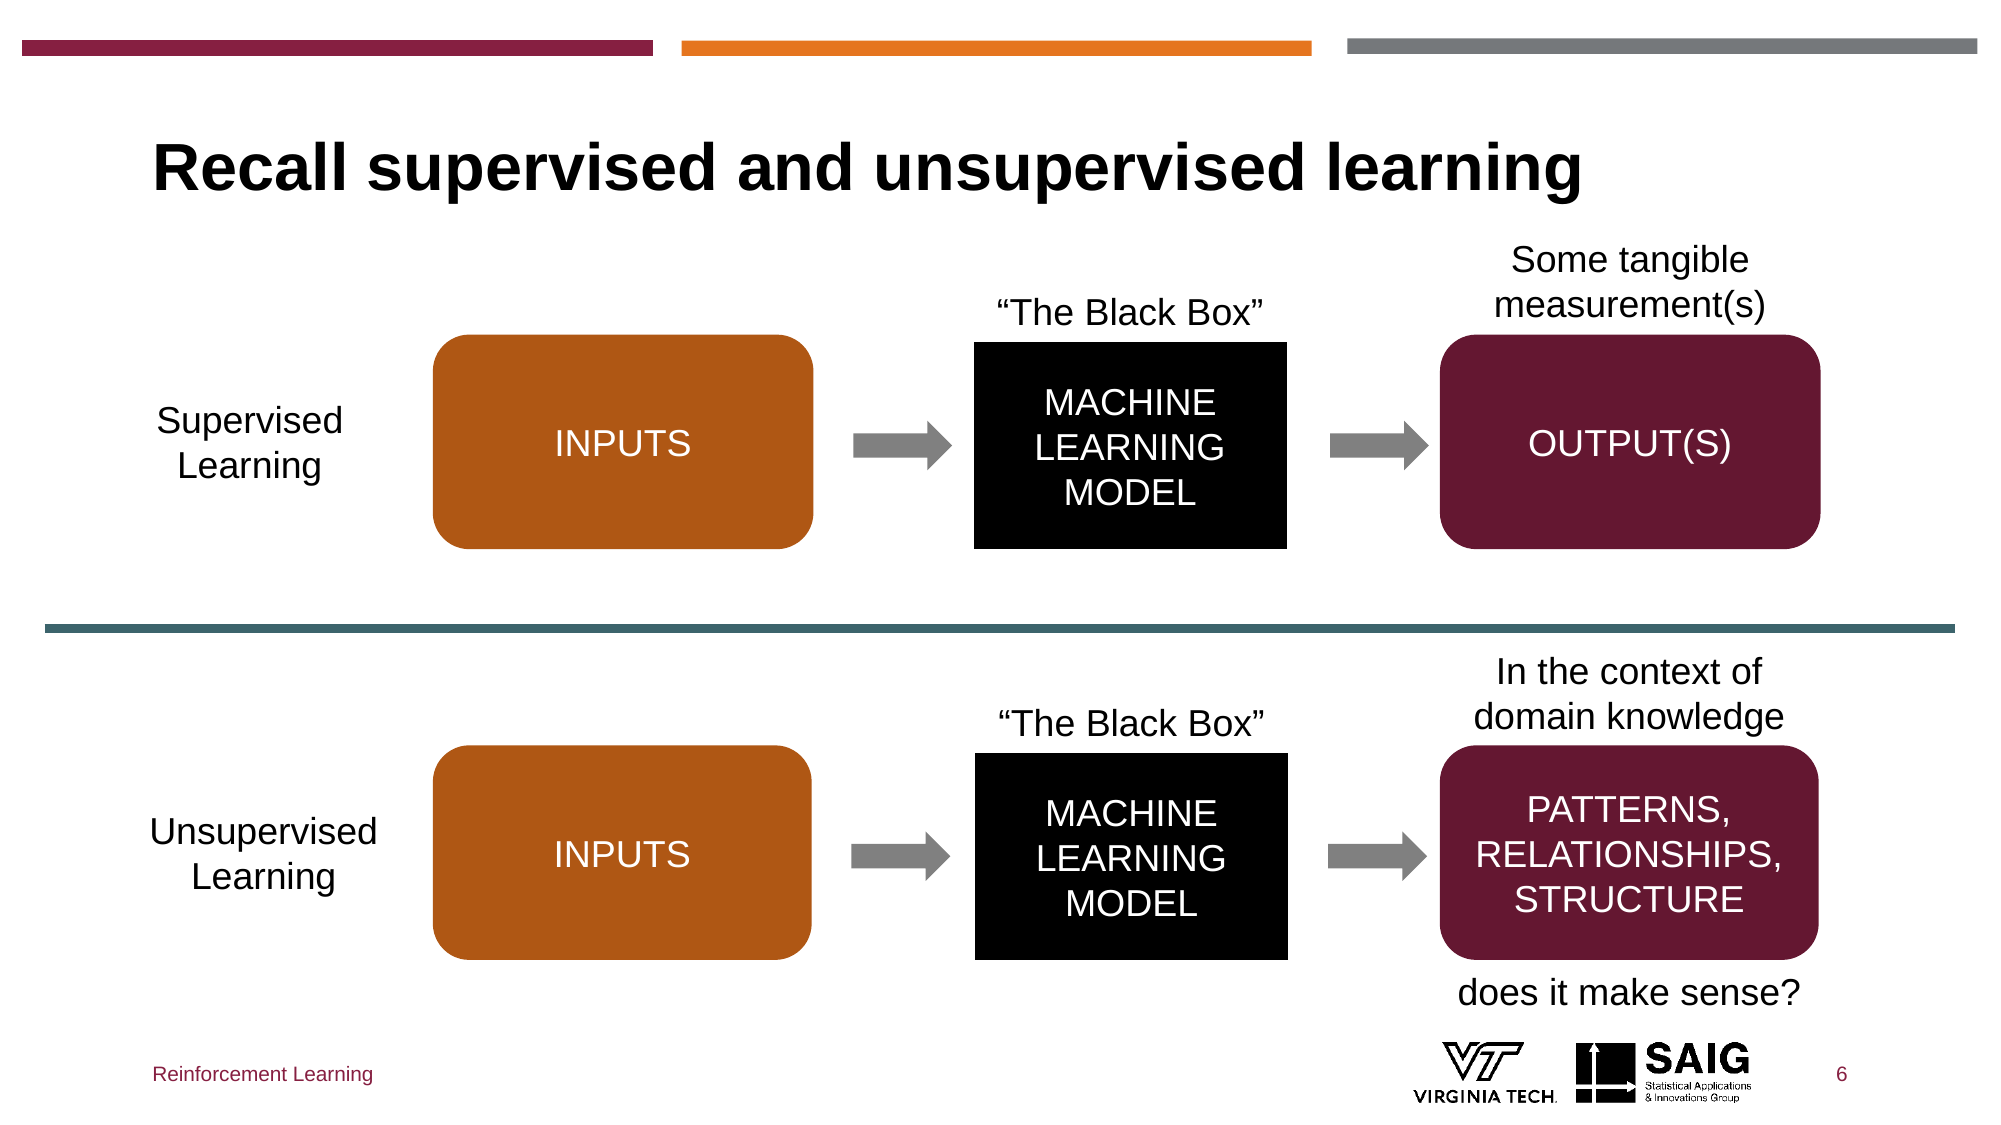

# Recall supervised and unsupervised learning
Some tangible measurement(s)
OUTPUT(S)
“The Black Box”
MACHINE LEARNING MODEL
INPUTS
Supervised Learning

In the context of domain knowledge
PATTERNS,
RELATIONSHIPS, STRUCTURE
does it make sense?
“The Black Box”
MACHINE LEARNING MODEL
INPUTS
Unsupervised Learning

Reinforcement Learning
6